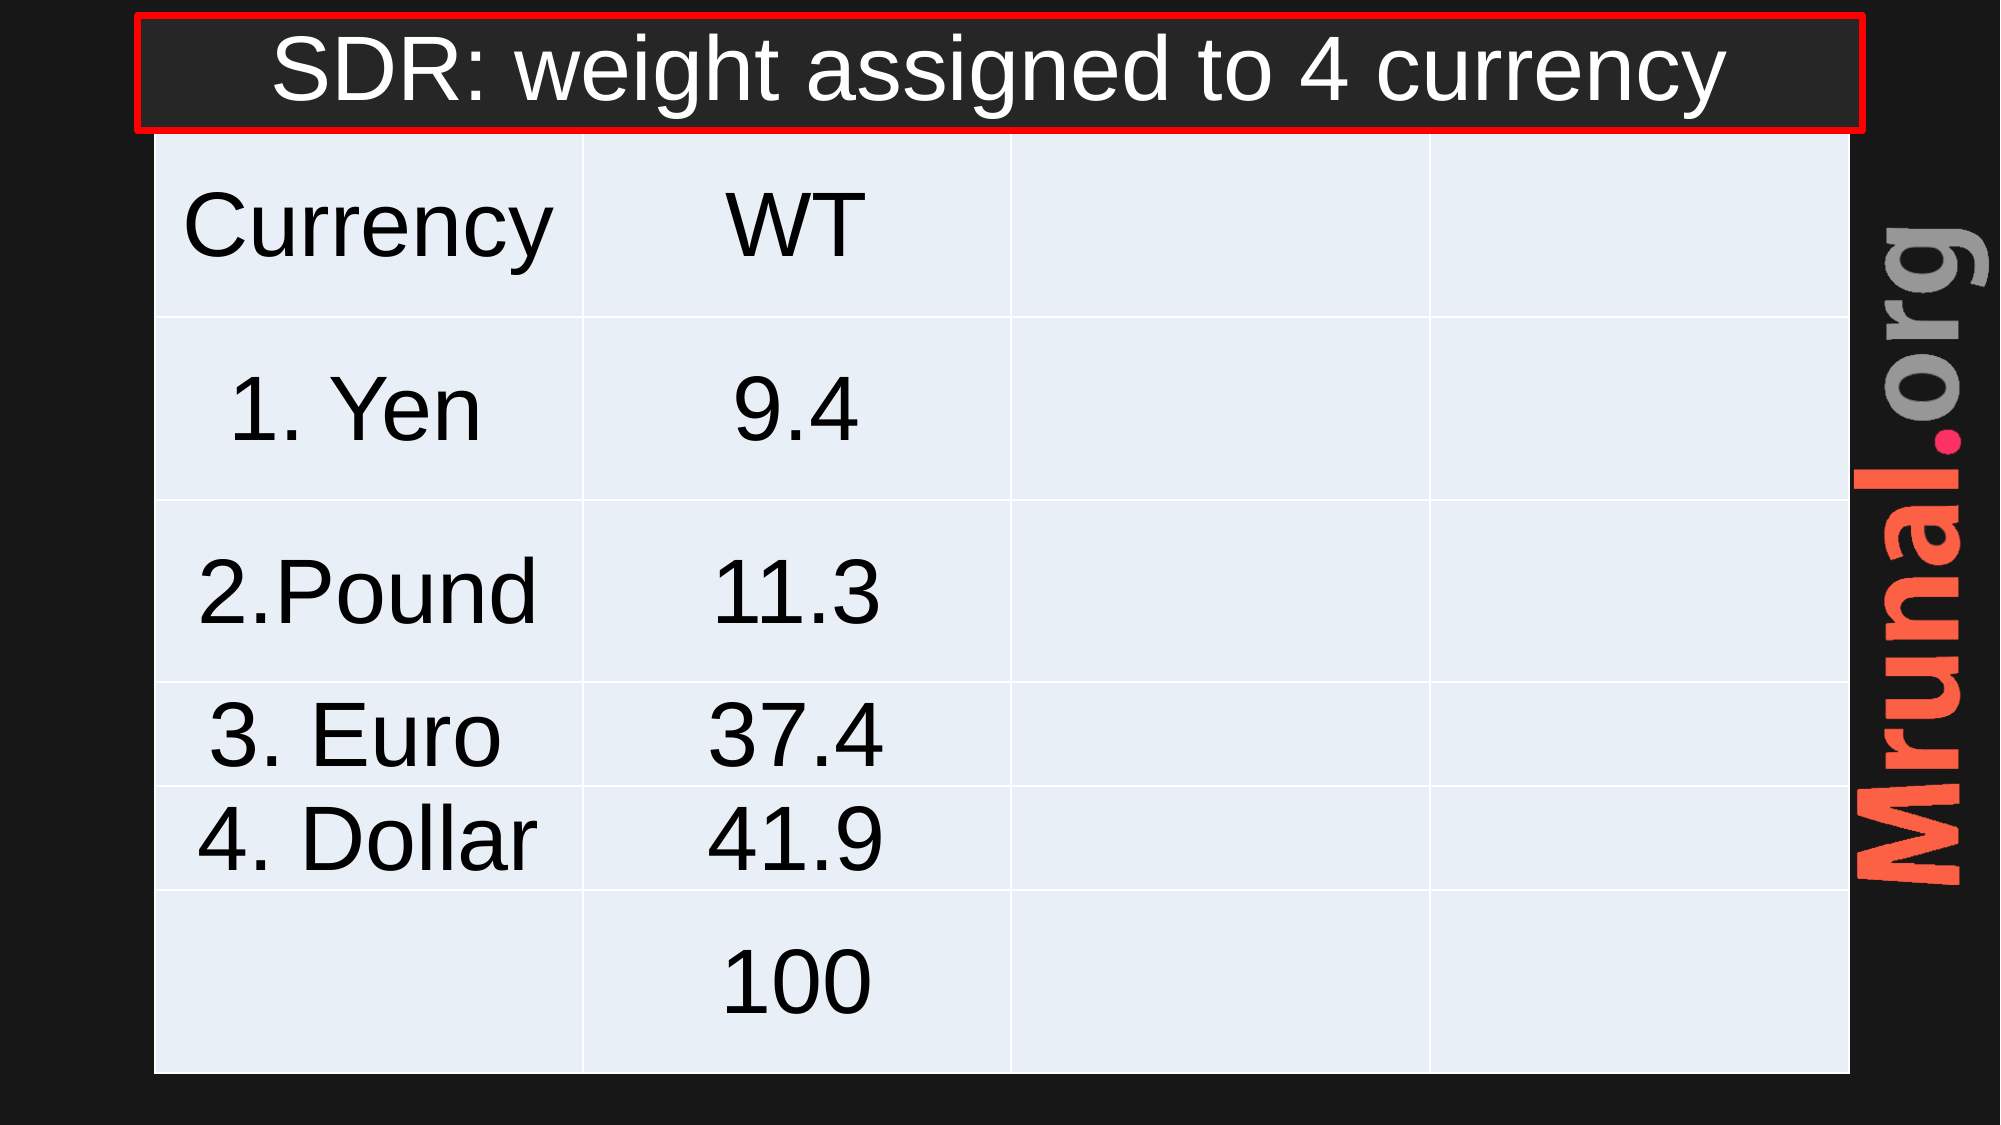

# SDR: weight assigned to 4 currency
| Currency | WT |  |  |
| --- | --- | --- | --- |
| 1. Yen | 9.4 |  |  |
| 2.Pound | 11.3 |  |  |
| 3. Euro | 37.4 |  |  |
| 4. Dollar | 41.9 |  |  |
|  | 100 |  |  |